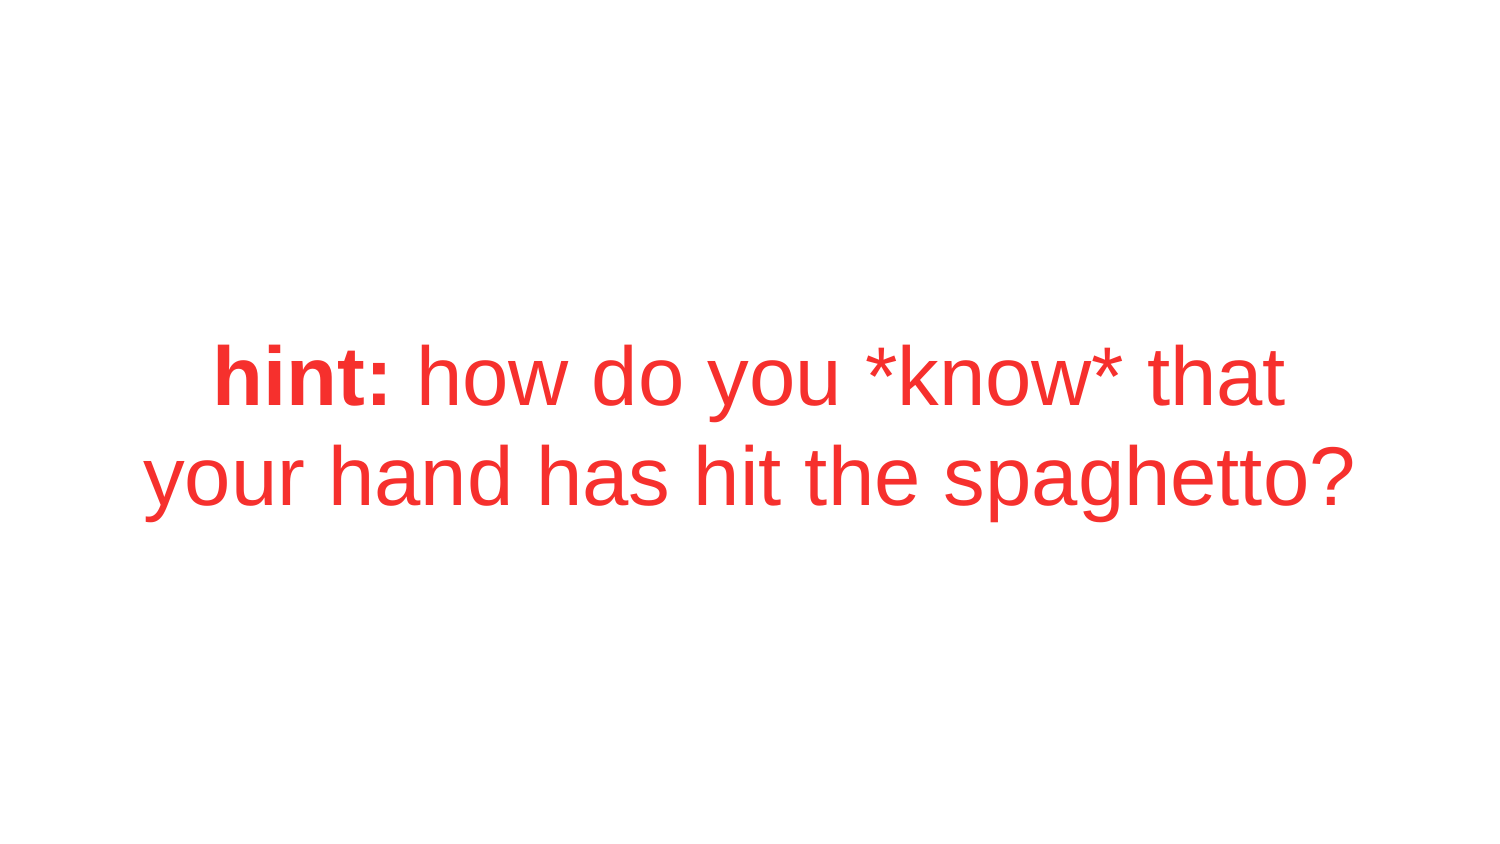

# hint: how do you *know* that your hand has hit the spaghetto?